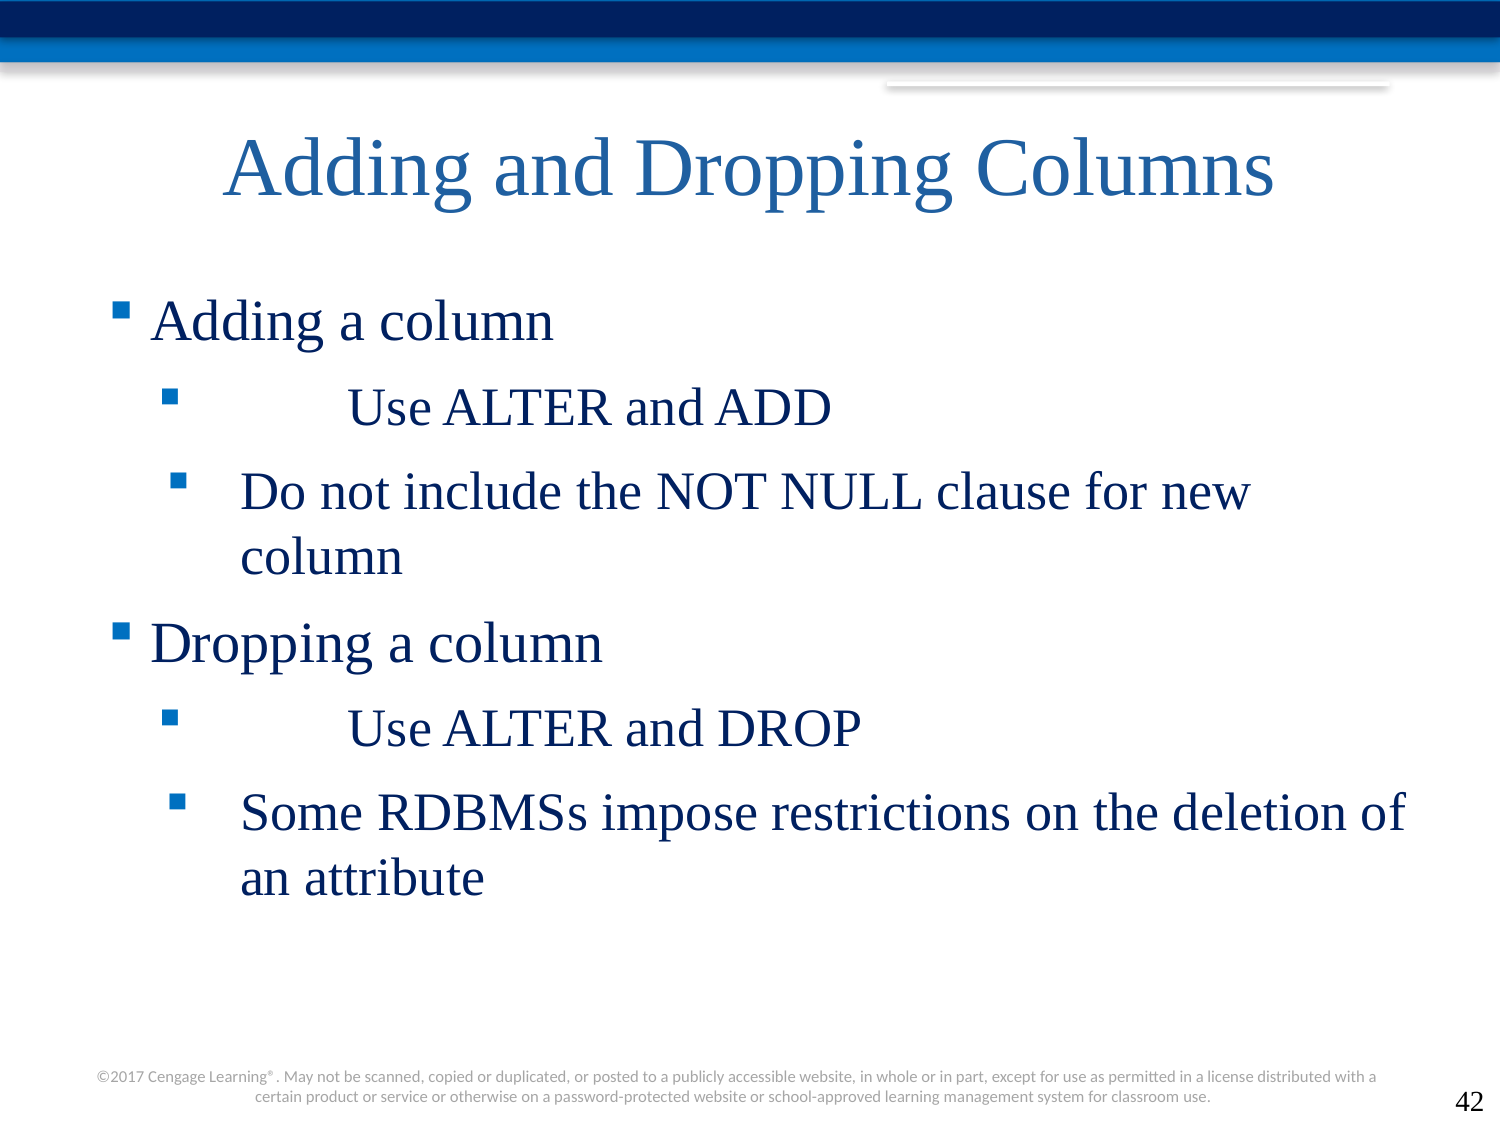

# Adding and Dropping Columns
Adding a column
	Use ALTER and ADD
Do not include the NOT NULL clause for new column
Dropping a column
	Use ALTER and DROP
Some RDBMSs impose restrictions on the deletion of an attribute
42